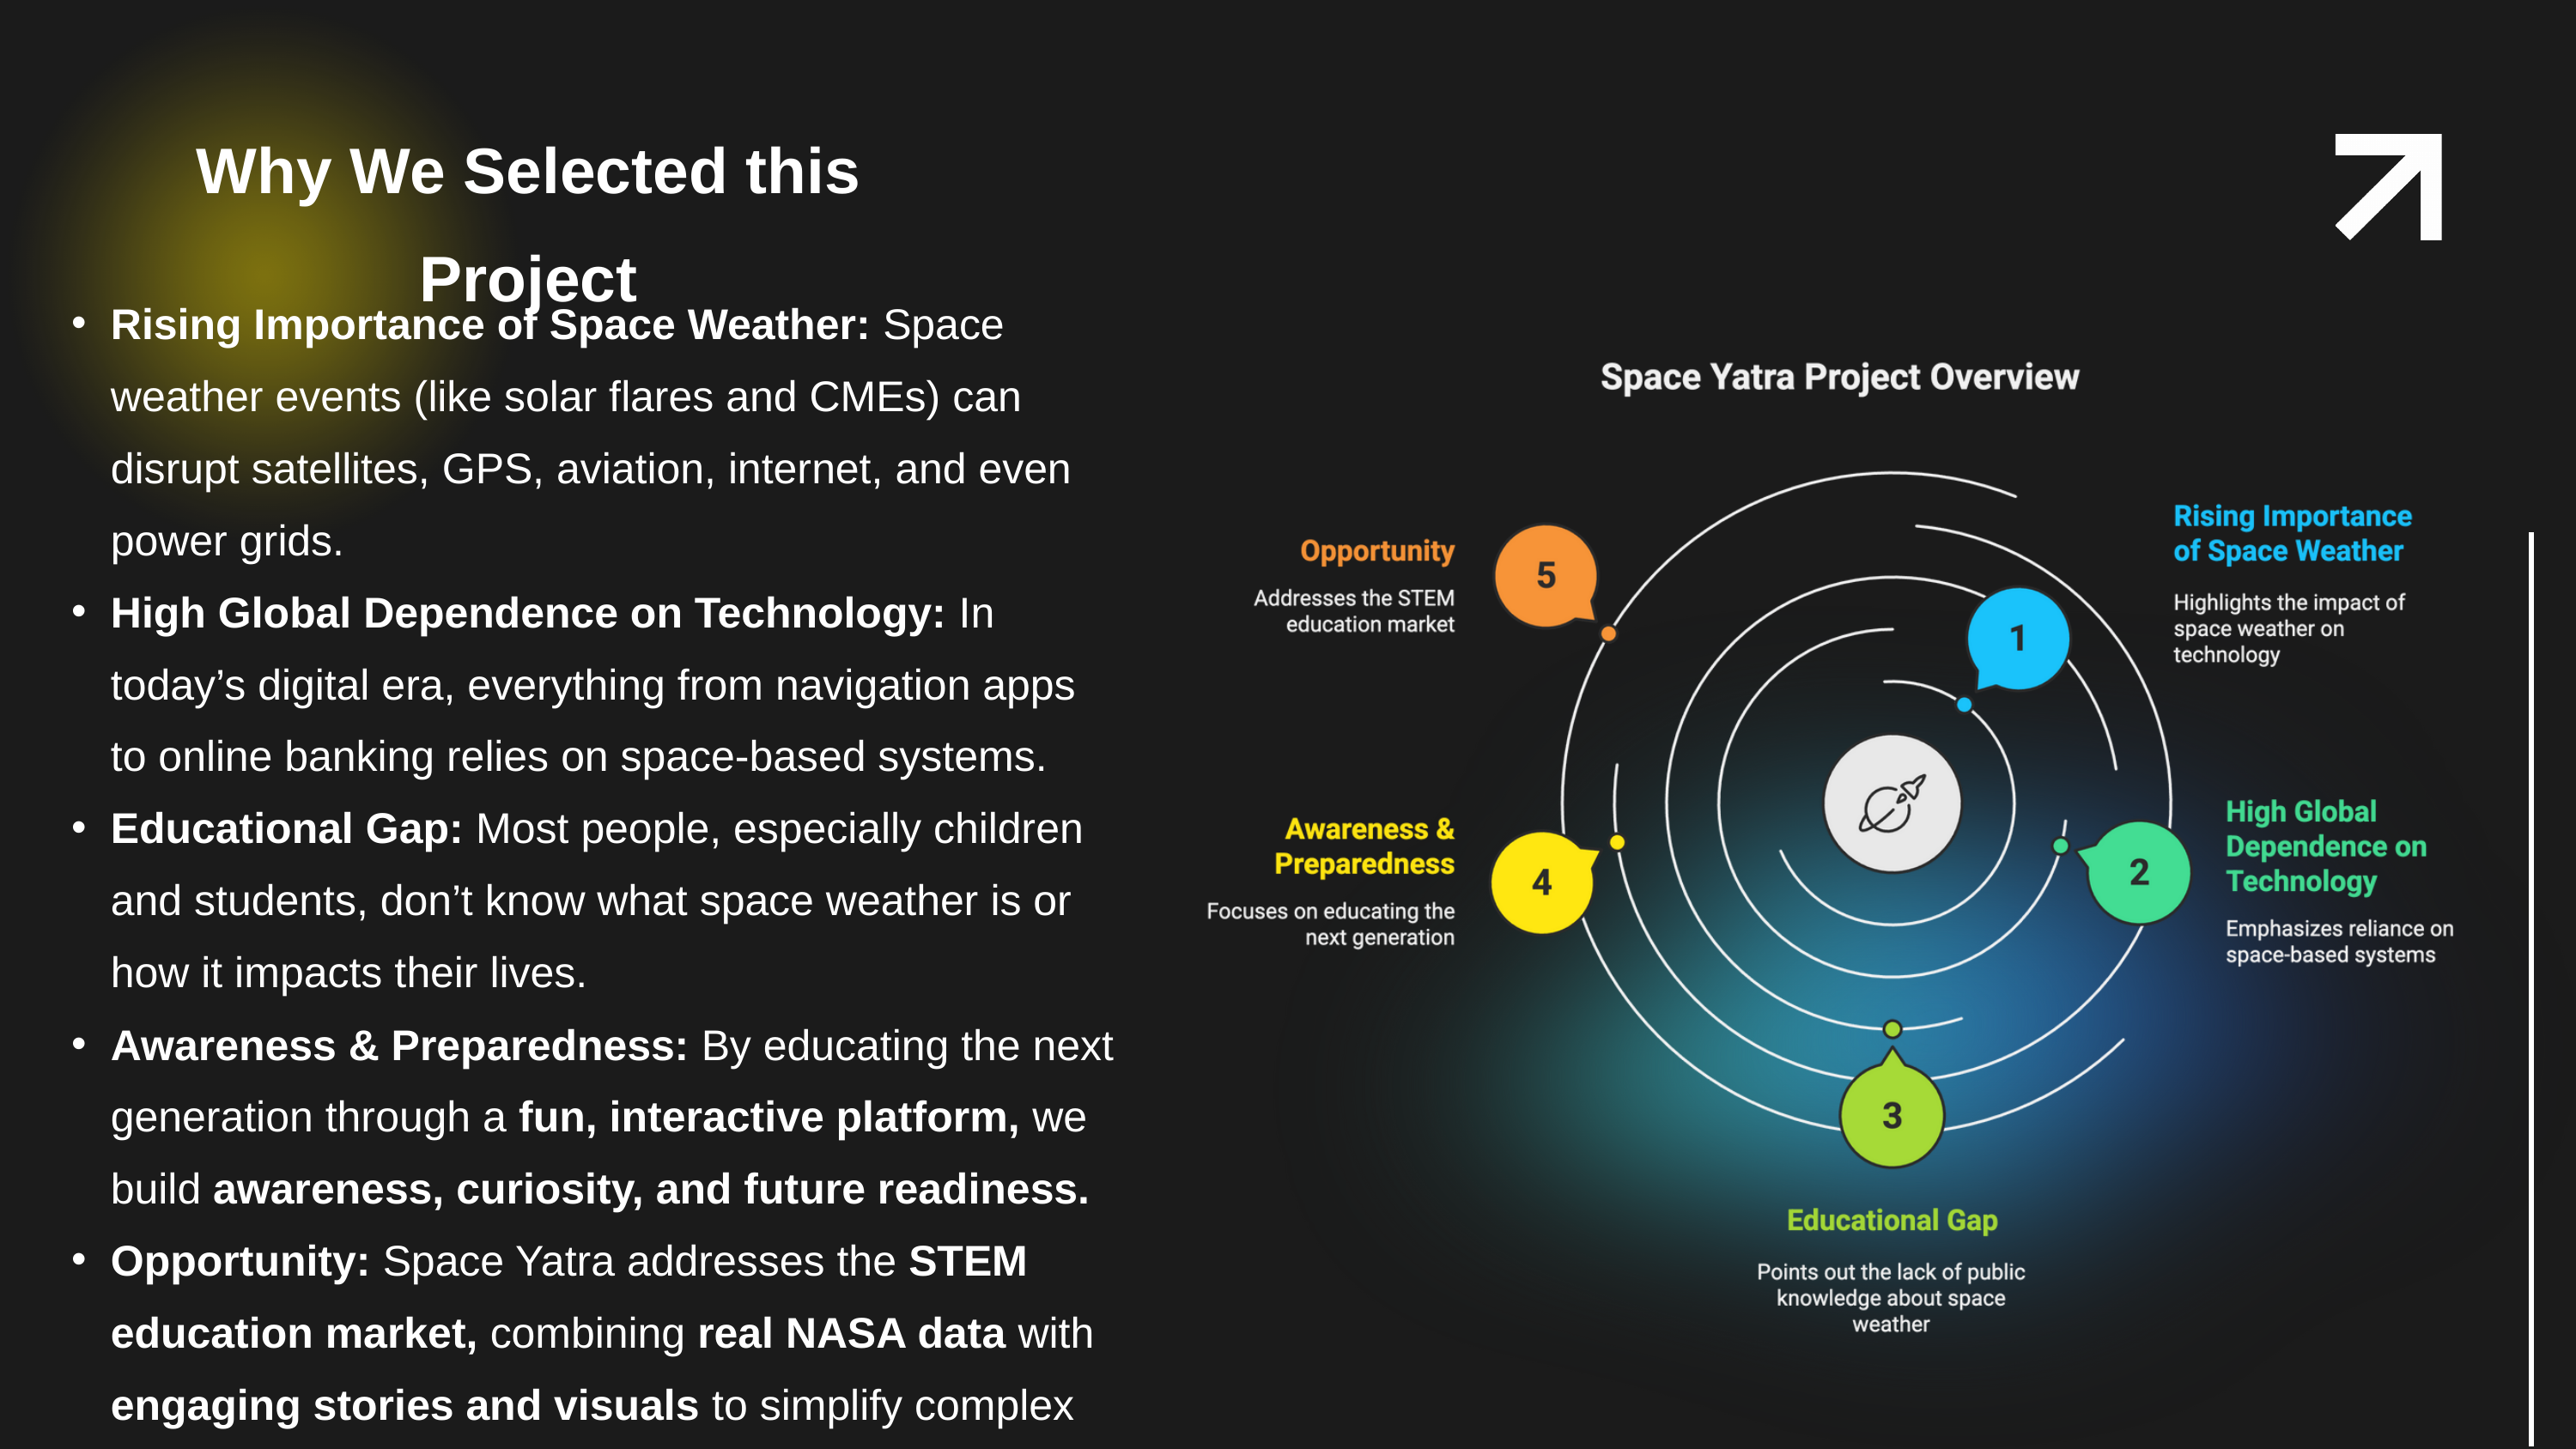

Why We Selected this Project

Rising Importance of Space Weather: Space weather events (like solar flares and CMEs) can disrupt satellites, GPS, aviation, internet, and even power grids.
High Global Dependence on Technology: In today’s digital era, everything from navigation apps to online banking relies on space-based systems.
Educational Gap: Most people, especially children and students, don’t know what space weather is or how it impacts their lives.
Awareness & Preparedness: By educating the next generation through a fun, interactive platform, we build awareness, curiosity, and future readiness.
Opportunity: Space Yatra addresses the STEM education market, combining real NASA data with engaging stories and visuals to simplify complex science.